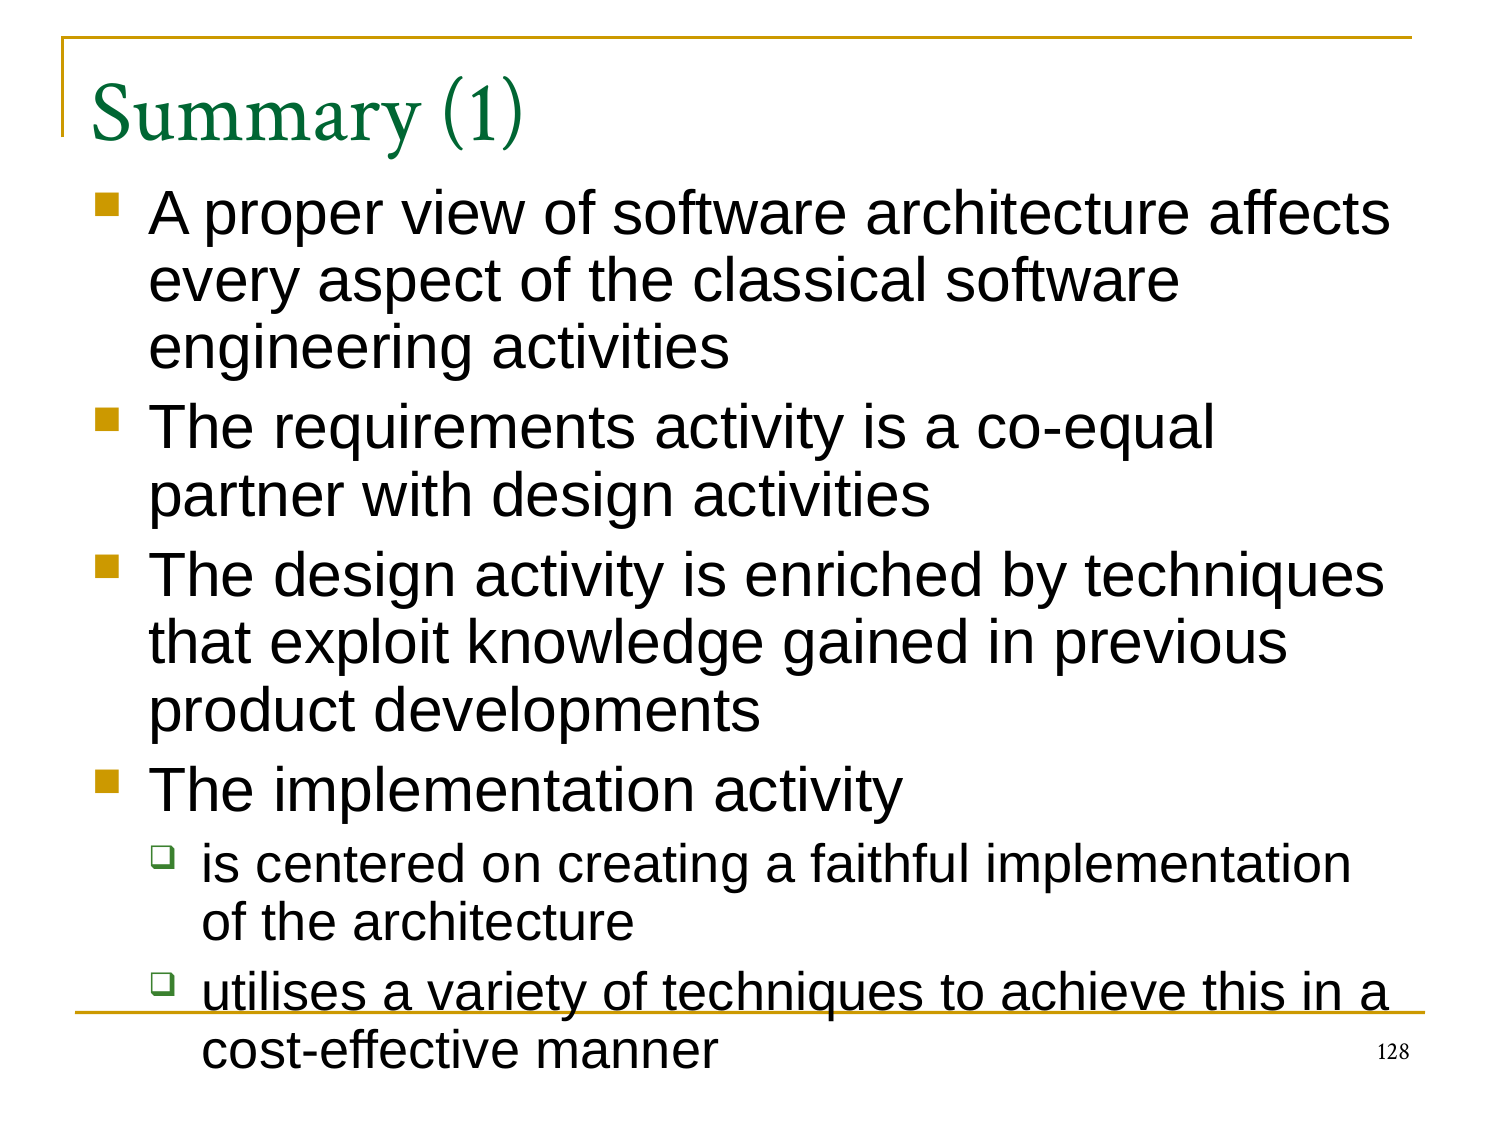

# Summary (1)
A proper view of software architecture affects every aspect of the classical software engineering activities
The requirements activity is a co-equal partner with design activities
The design activity is enriched by techniques that exploit knowledge gained in previous product developments
The implementation activity
is centered on creating a faithful implementation of the architecture
utilises a variety of techniques to achieve this in a cost-effective manner
128